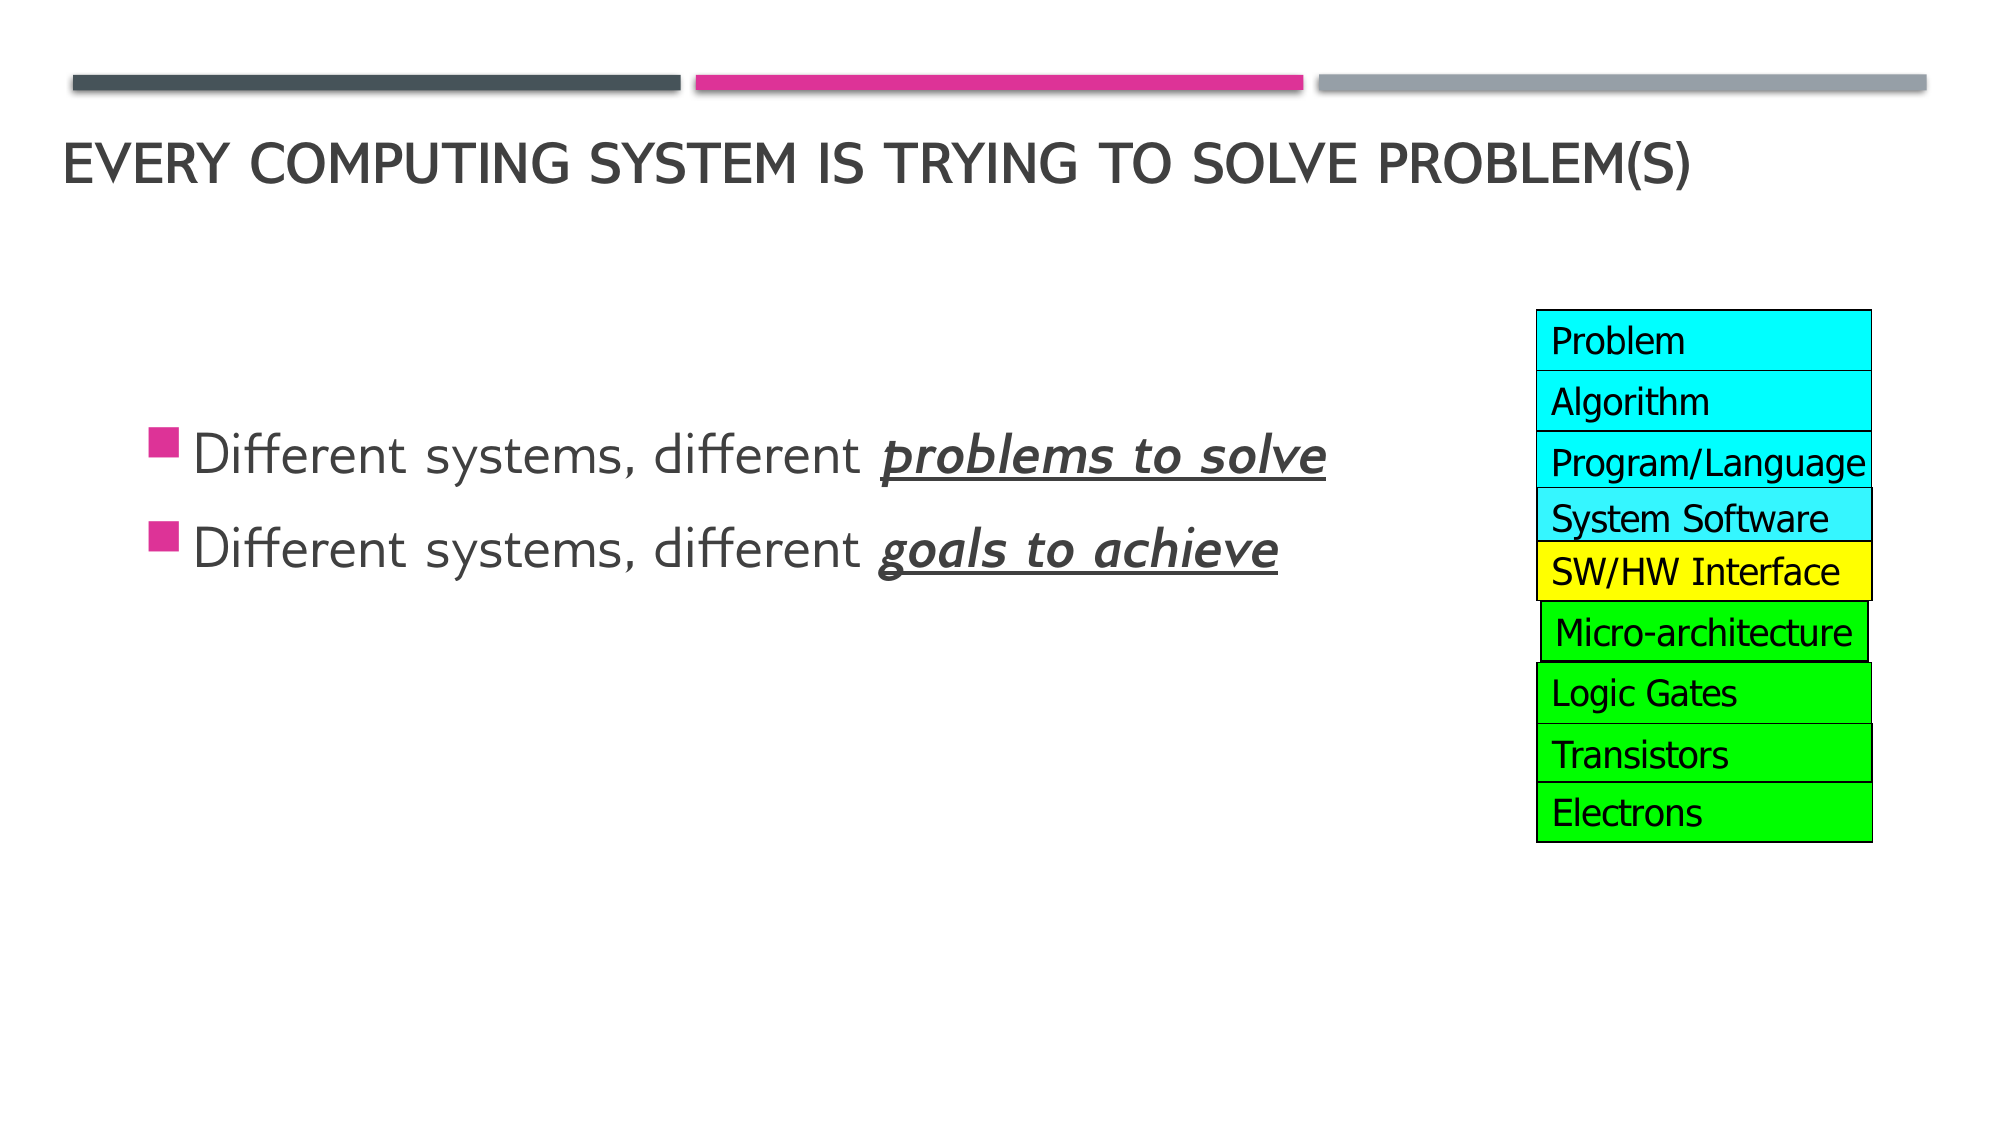

# Every computing system is trying to solve problem(s)
Problem
Algorithm
Program/Language
System Software
SW/HW Interface
Micro-architecture
Logic Gates

Transistors
Electrons
Different systems, different problems to solve
Different systems, different goals to achieve